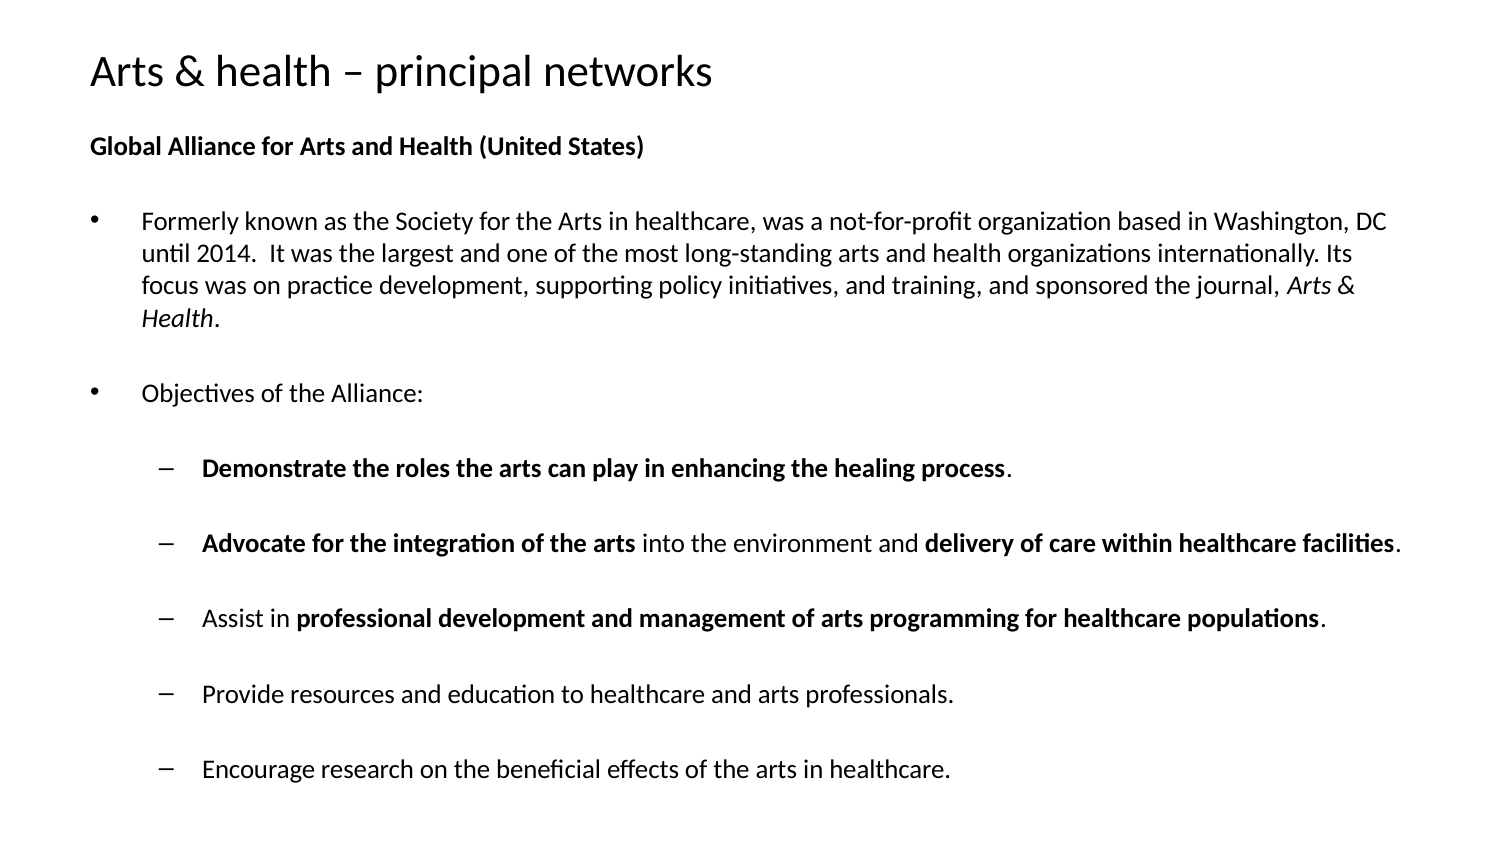

# Arts & health – principal networks
Global Alliance for Arts and Health (United States)

Formerly known as the Society for the Arts in healthcare, was a not-for-profit organization based in Washington, DC until 2014.  It was the largest and one of the most long-standing arts and health organizations internationally. Its focus was on practice development, supporting policy initiatives, and training, and sponsored the journal, Arts & Health.

Objectives of the Alliance:

Demonstrate the roles the arts can play in enhancing the healing process.

Advocate for the integration of the arts into the environment and delivery of care within healthcare facilities.

Assist in professional development and management of arts programming for healthcare populations.

Provide resources and education to healthcare and arts professionals.

Encourage research on the beneficial effects of the arts in healthcare.